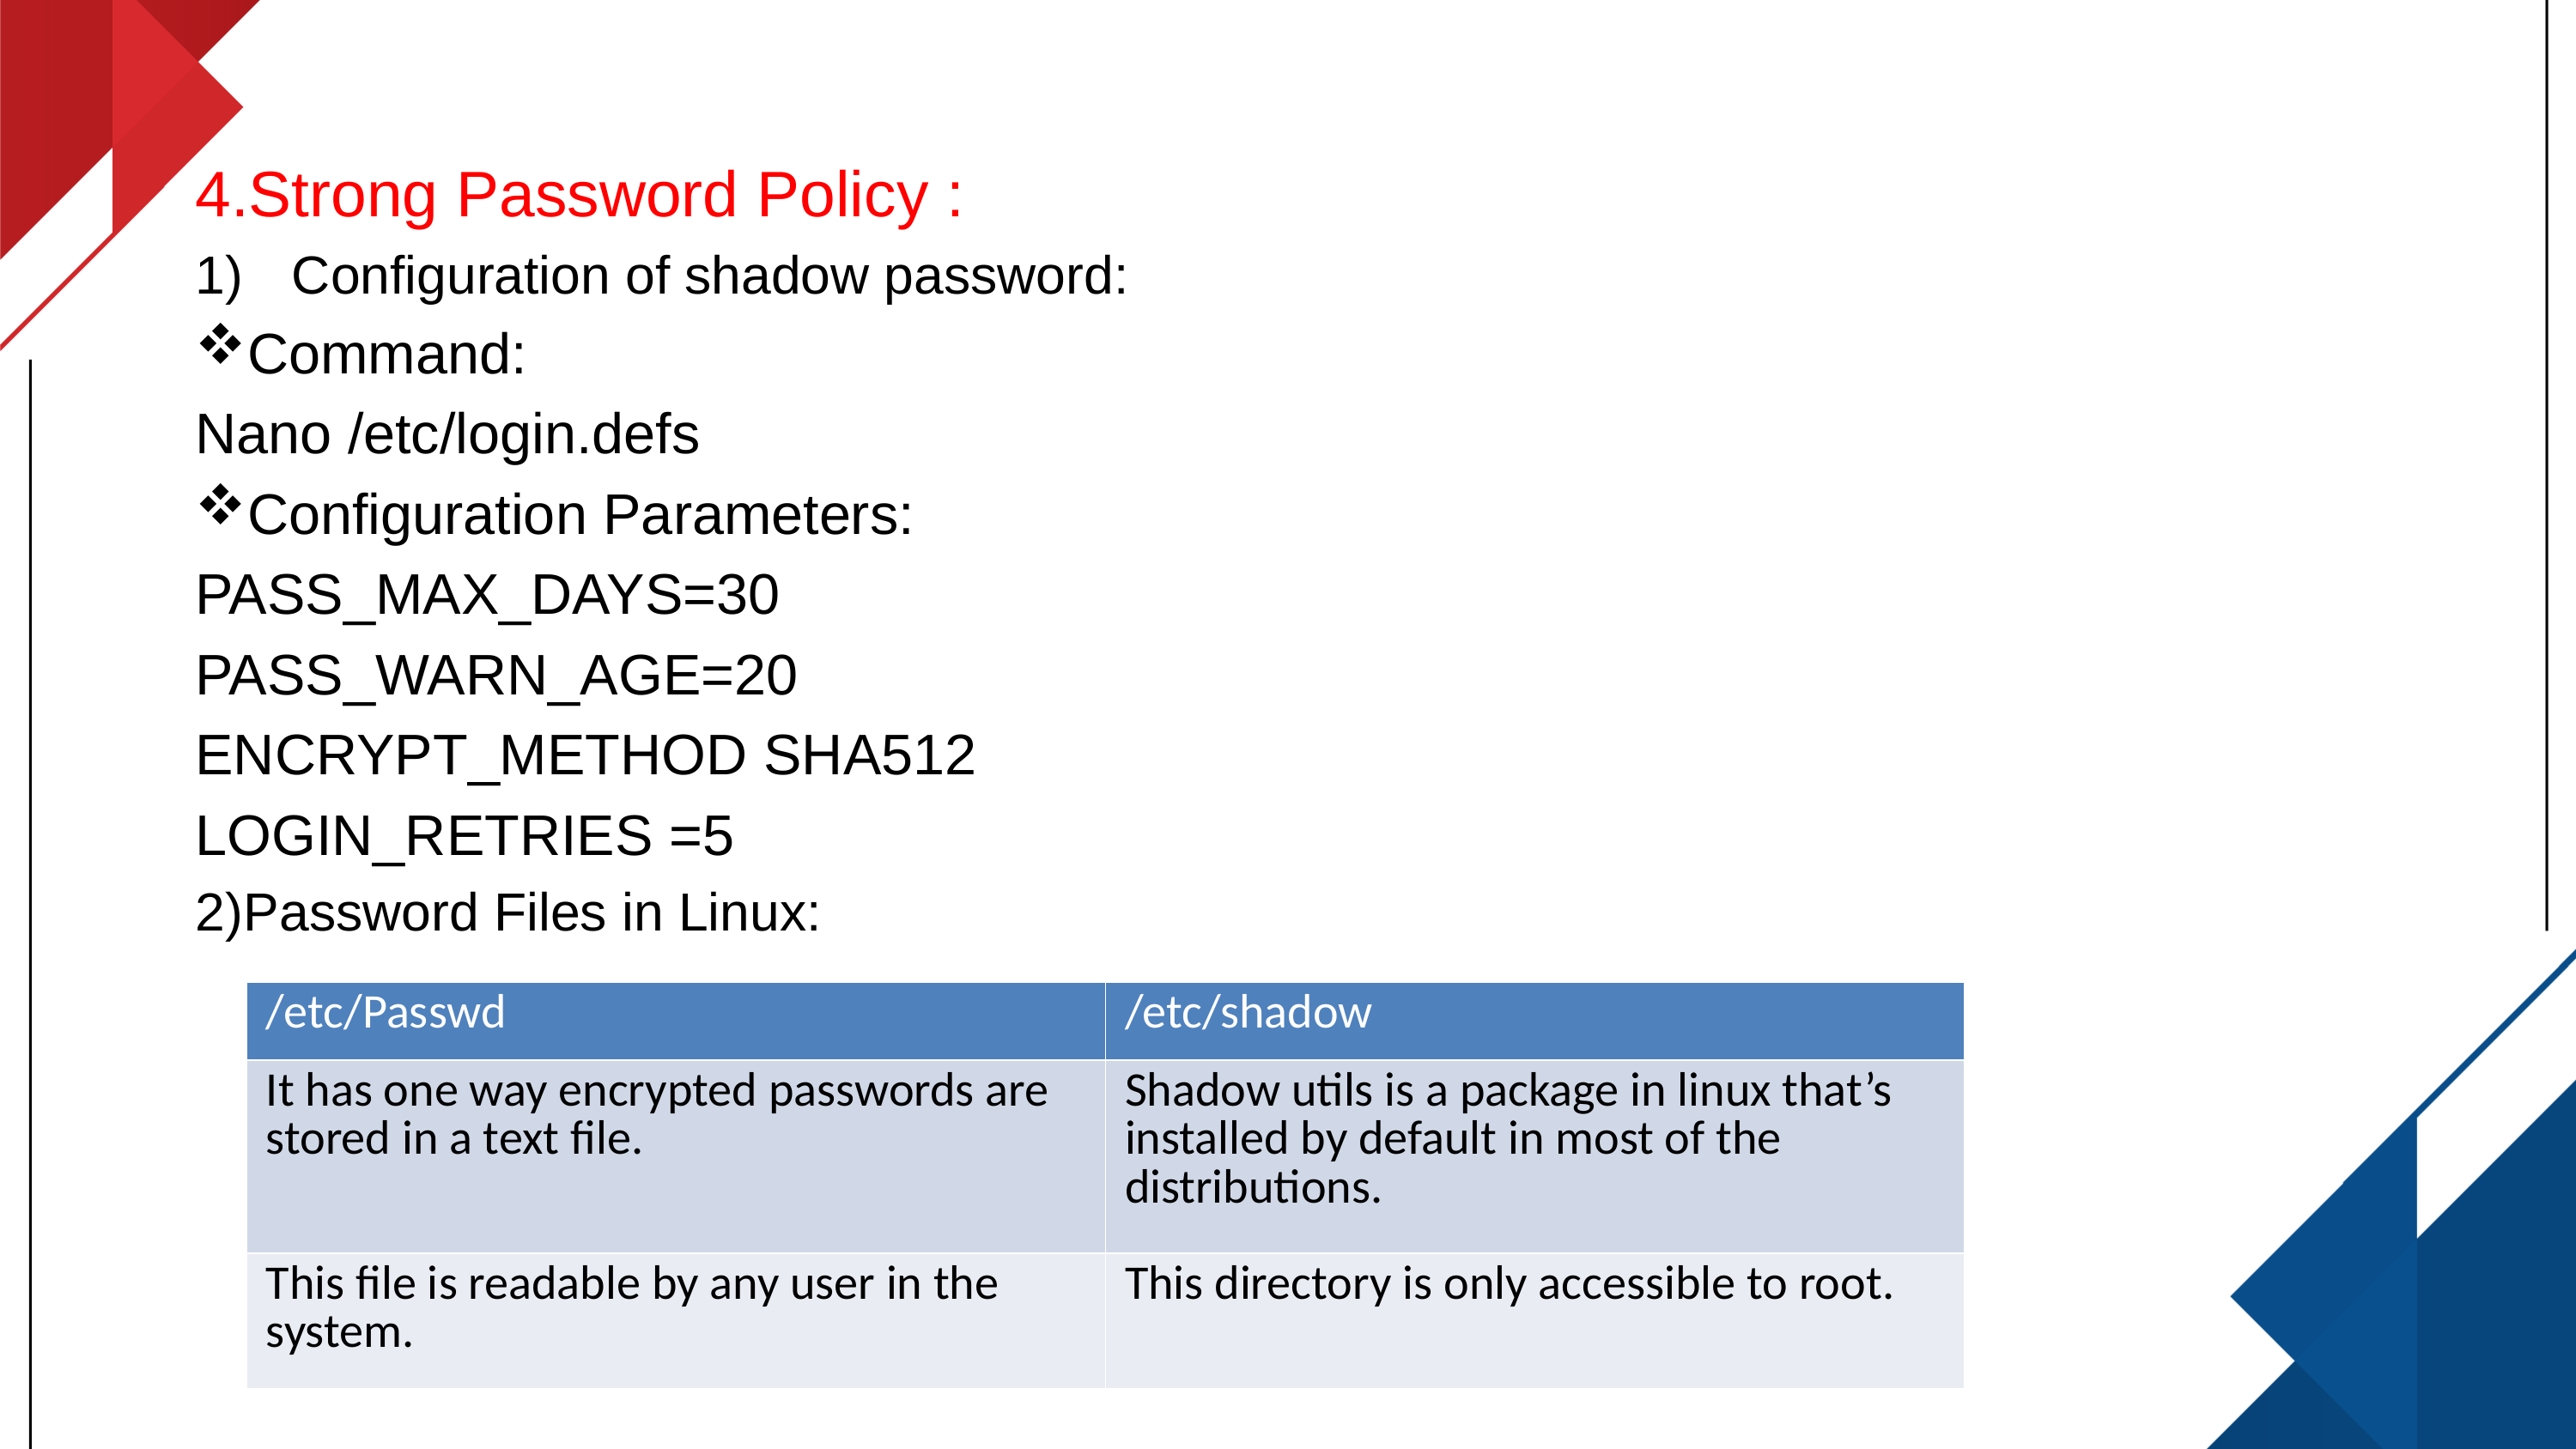

4.Strong Password Policy :
Configuration of shadow password:
Command:
Nano /etc/login.defs
Configuration Parameters:
PASS_MAX_DAYS=30
PASS_WARN_AGE=20
ENCRYPT_METHOD SHA512
LOGIN_RETRIES =5
Password Files in Linux:

| /etc/Passwd | /etc/shadow |
| --- | --- |
| It has one way encrypted passwords are stored in a text file. | Shadow utils is a package in linux that’s installed by default in most of the distributions. |
| This file is readable by any user in the system. | This directory is only accessible to root. |